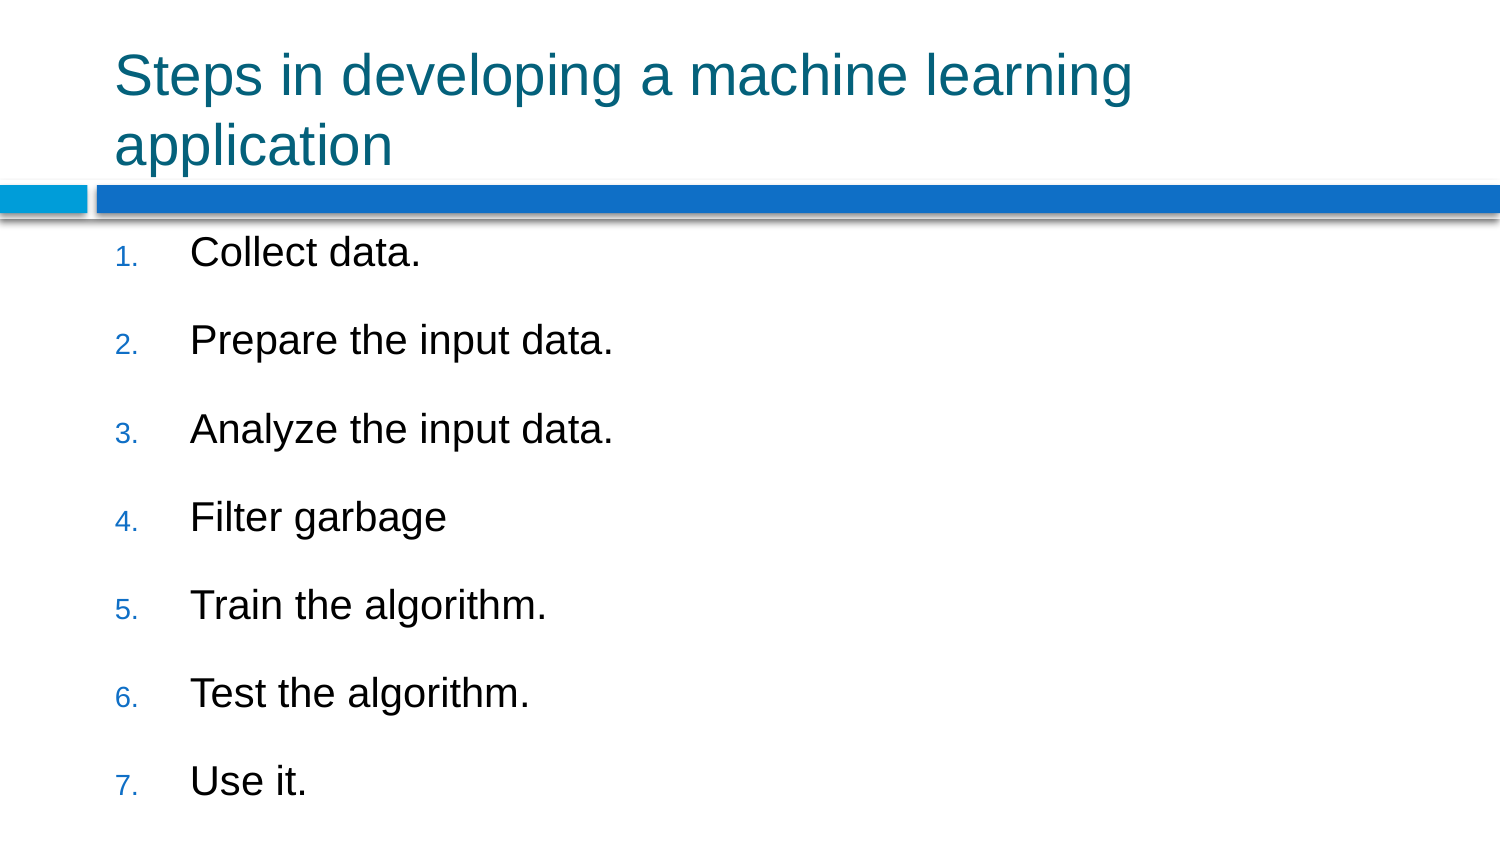

# Steps in developing a machine learning application

Collect data.
Prepare the input data.
Analyze the input data.
Filter garbage
Train the algorithm.
Test the algorithm.
Use it.